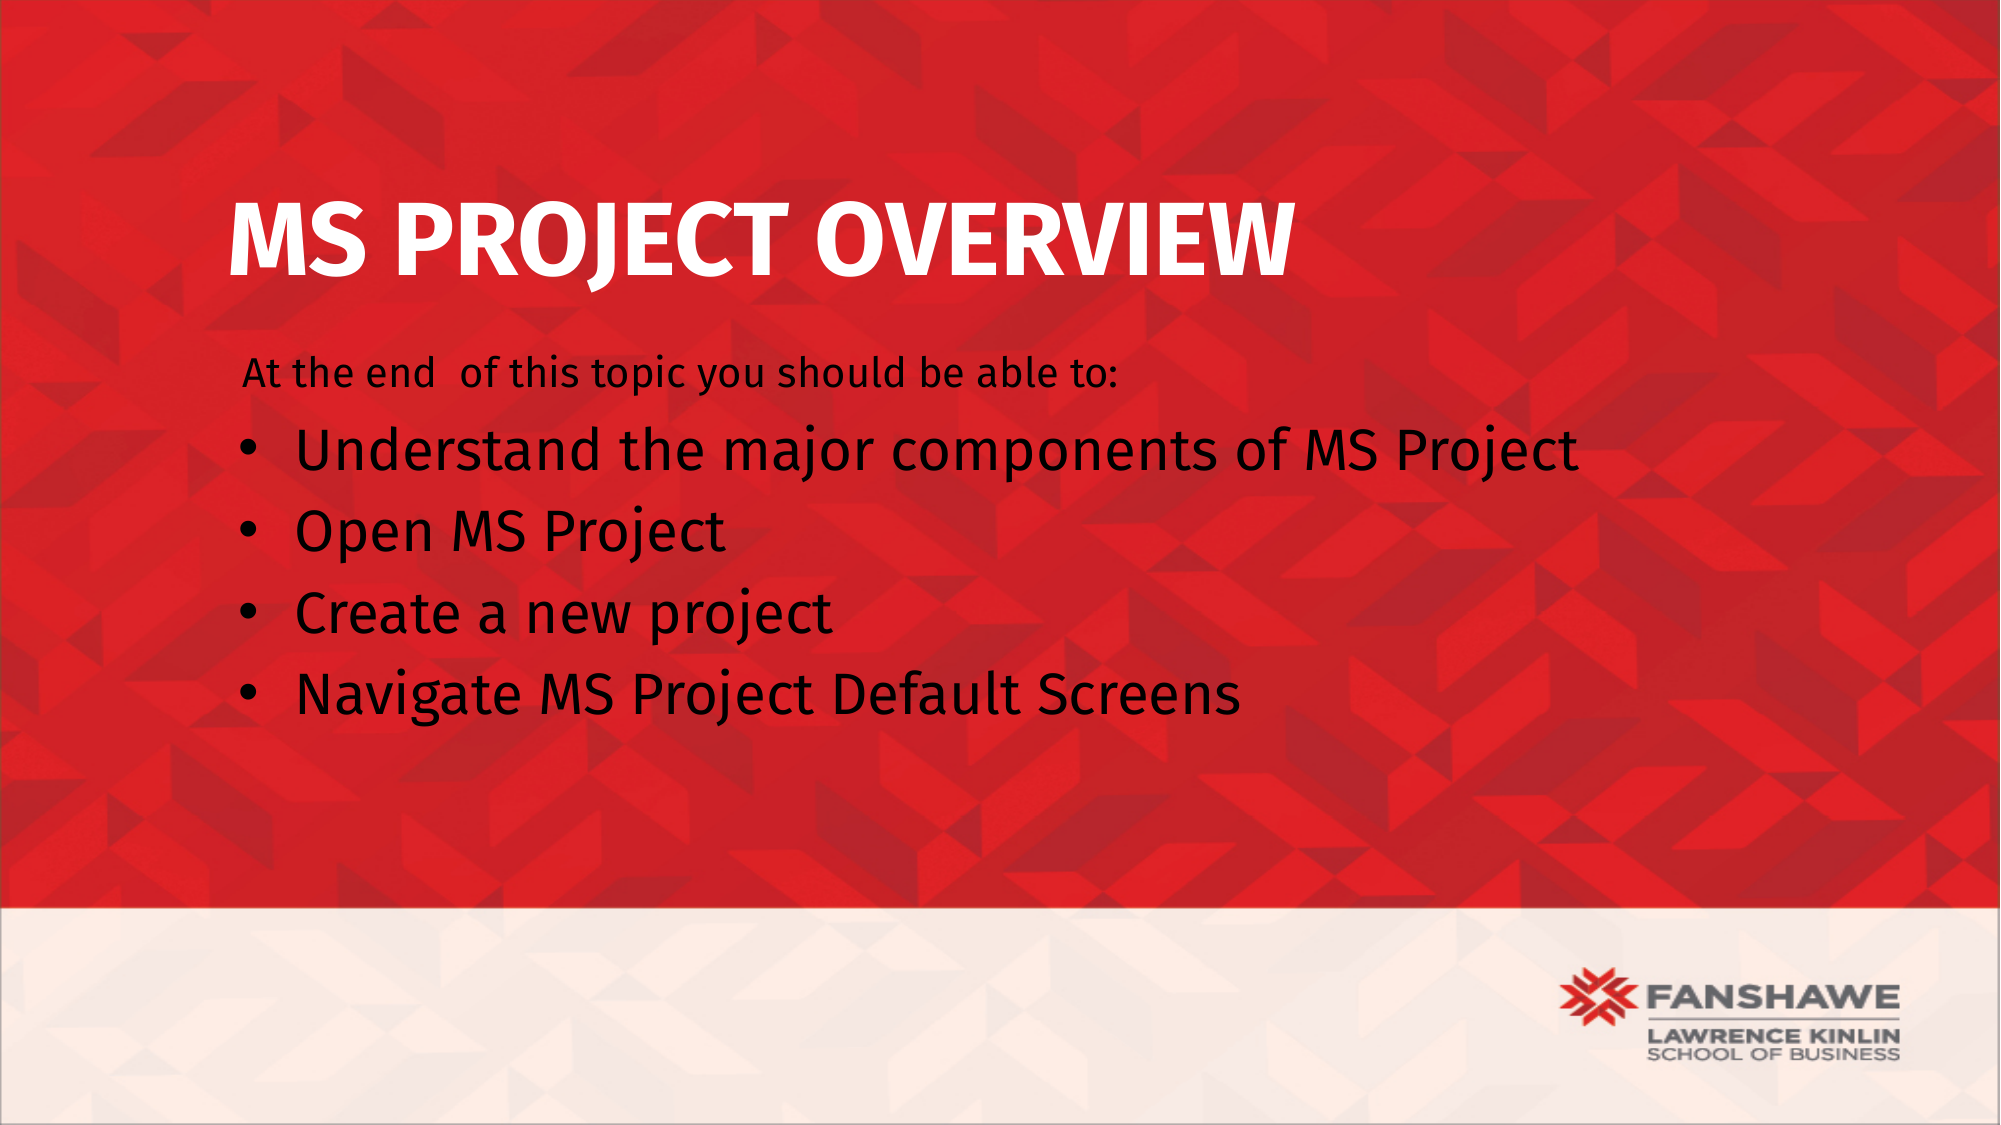

# MS Project Overview
Understand the major components of MS Project
Open MS Project
Create a new project
Navigate MS Project Default Screens